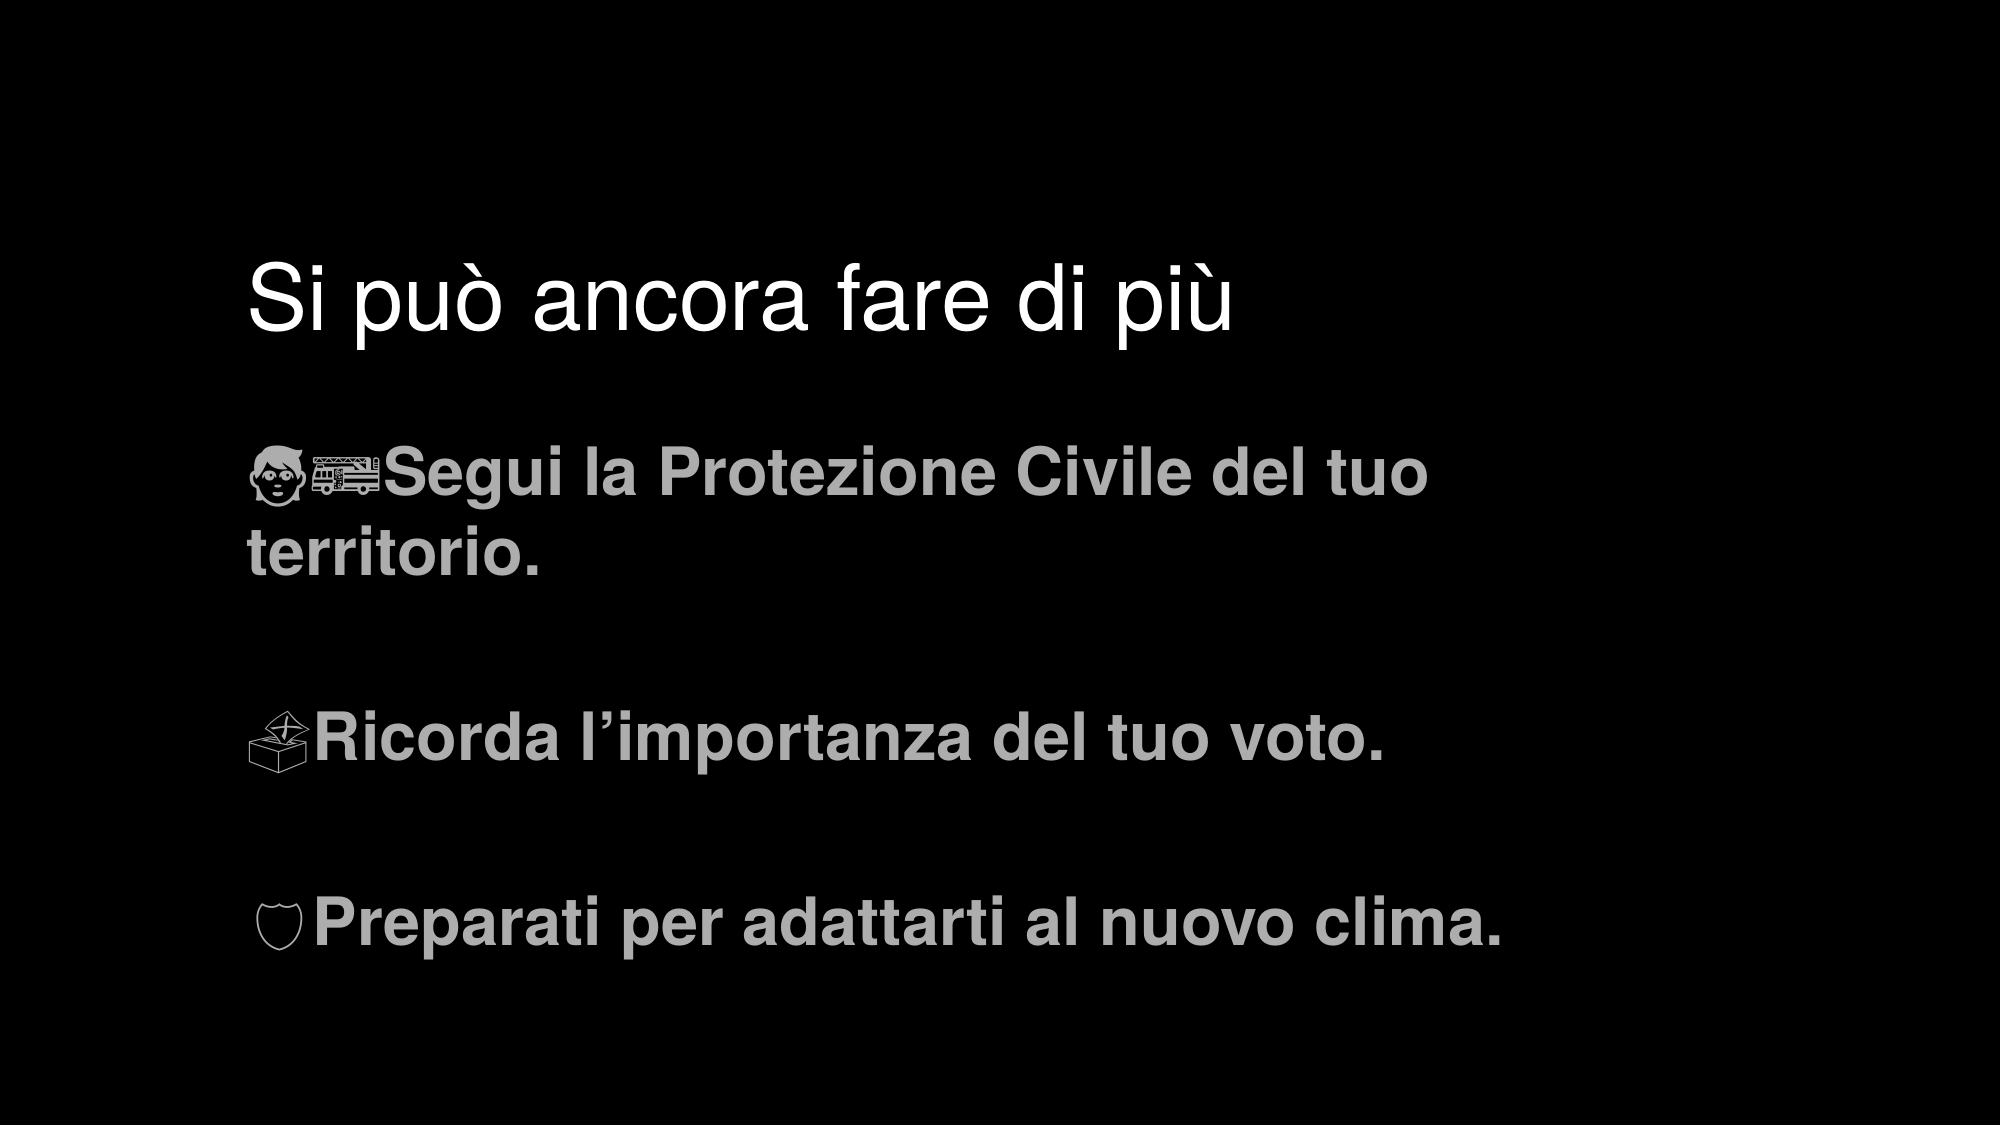

Si può ancora fare di più
🧑‍🚒Segui la Protezione Civile del tuo territorio.
🗳️Ricorda l’importanza del tuo voto.
🛡️Preparati per adattarti al nuovo clima.